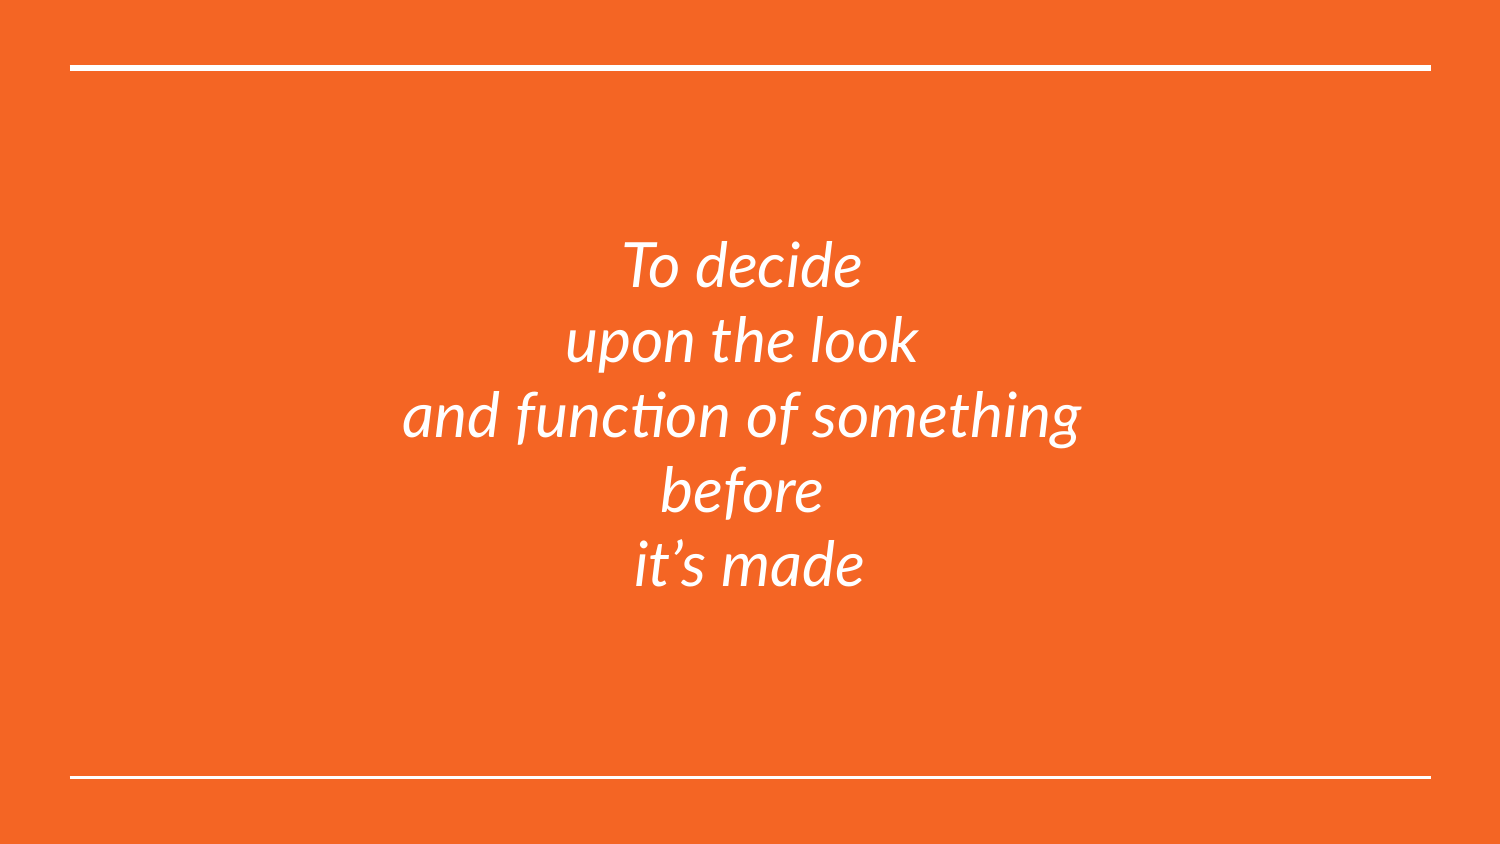

# To decide
upon the look
and function of something
before
it’s made